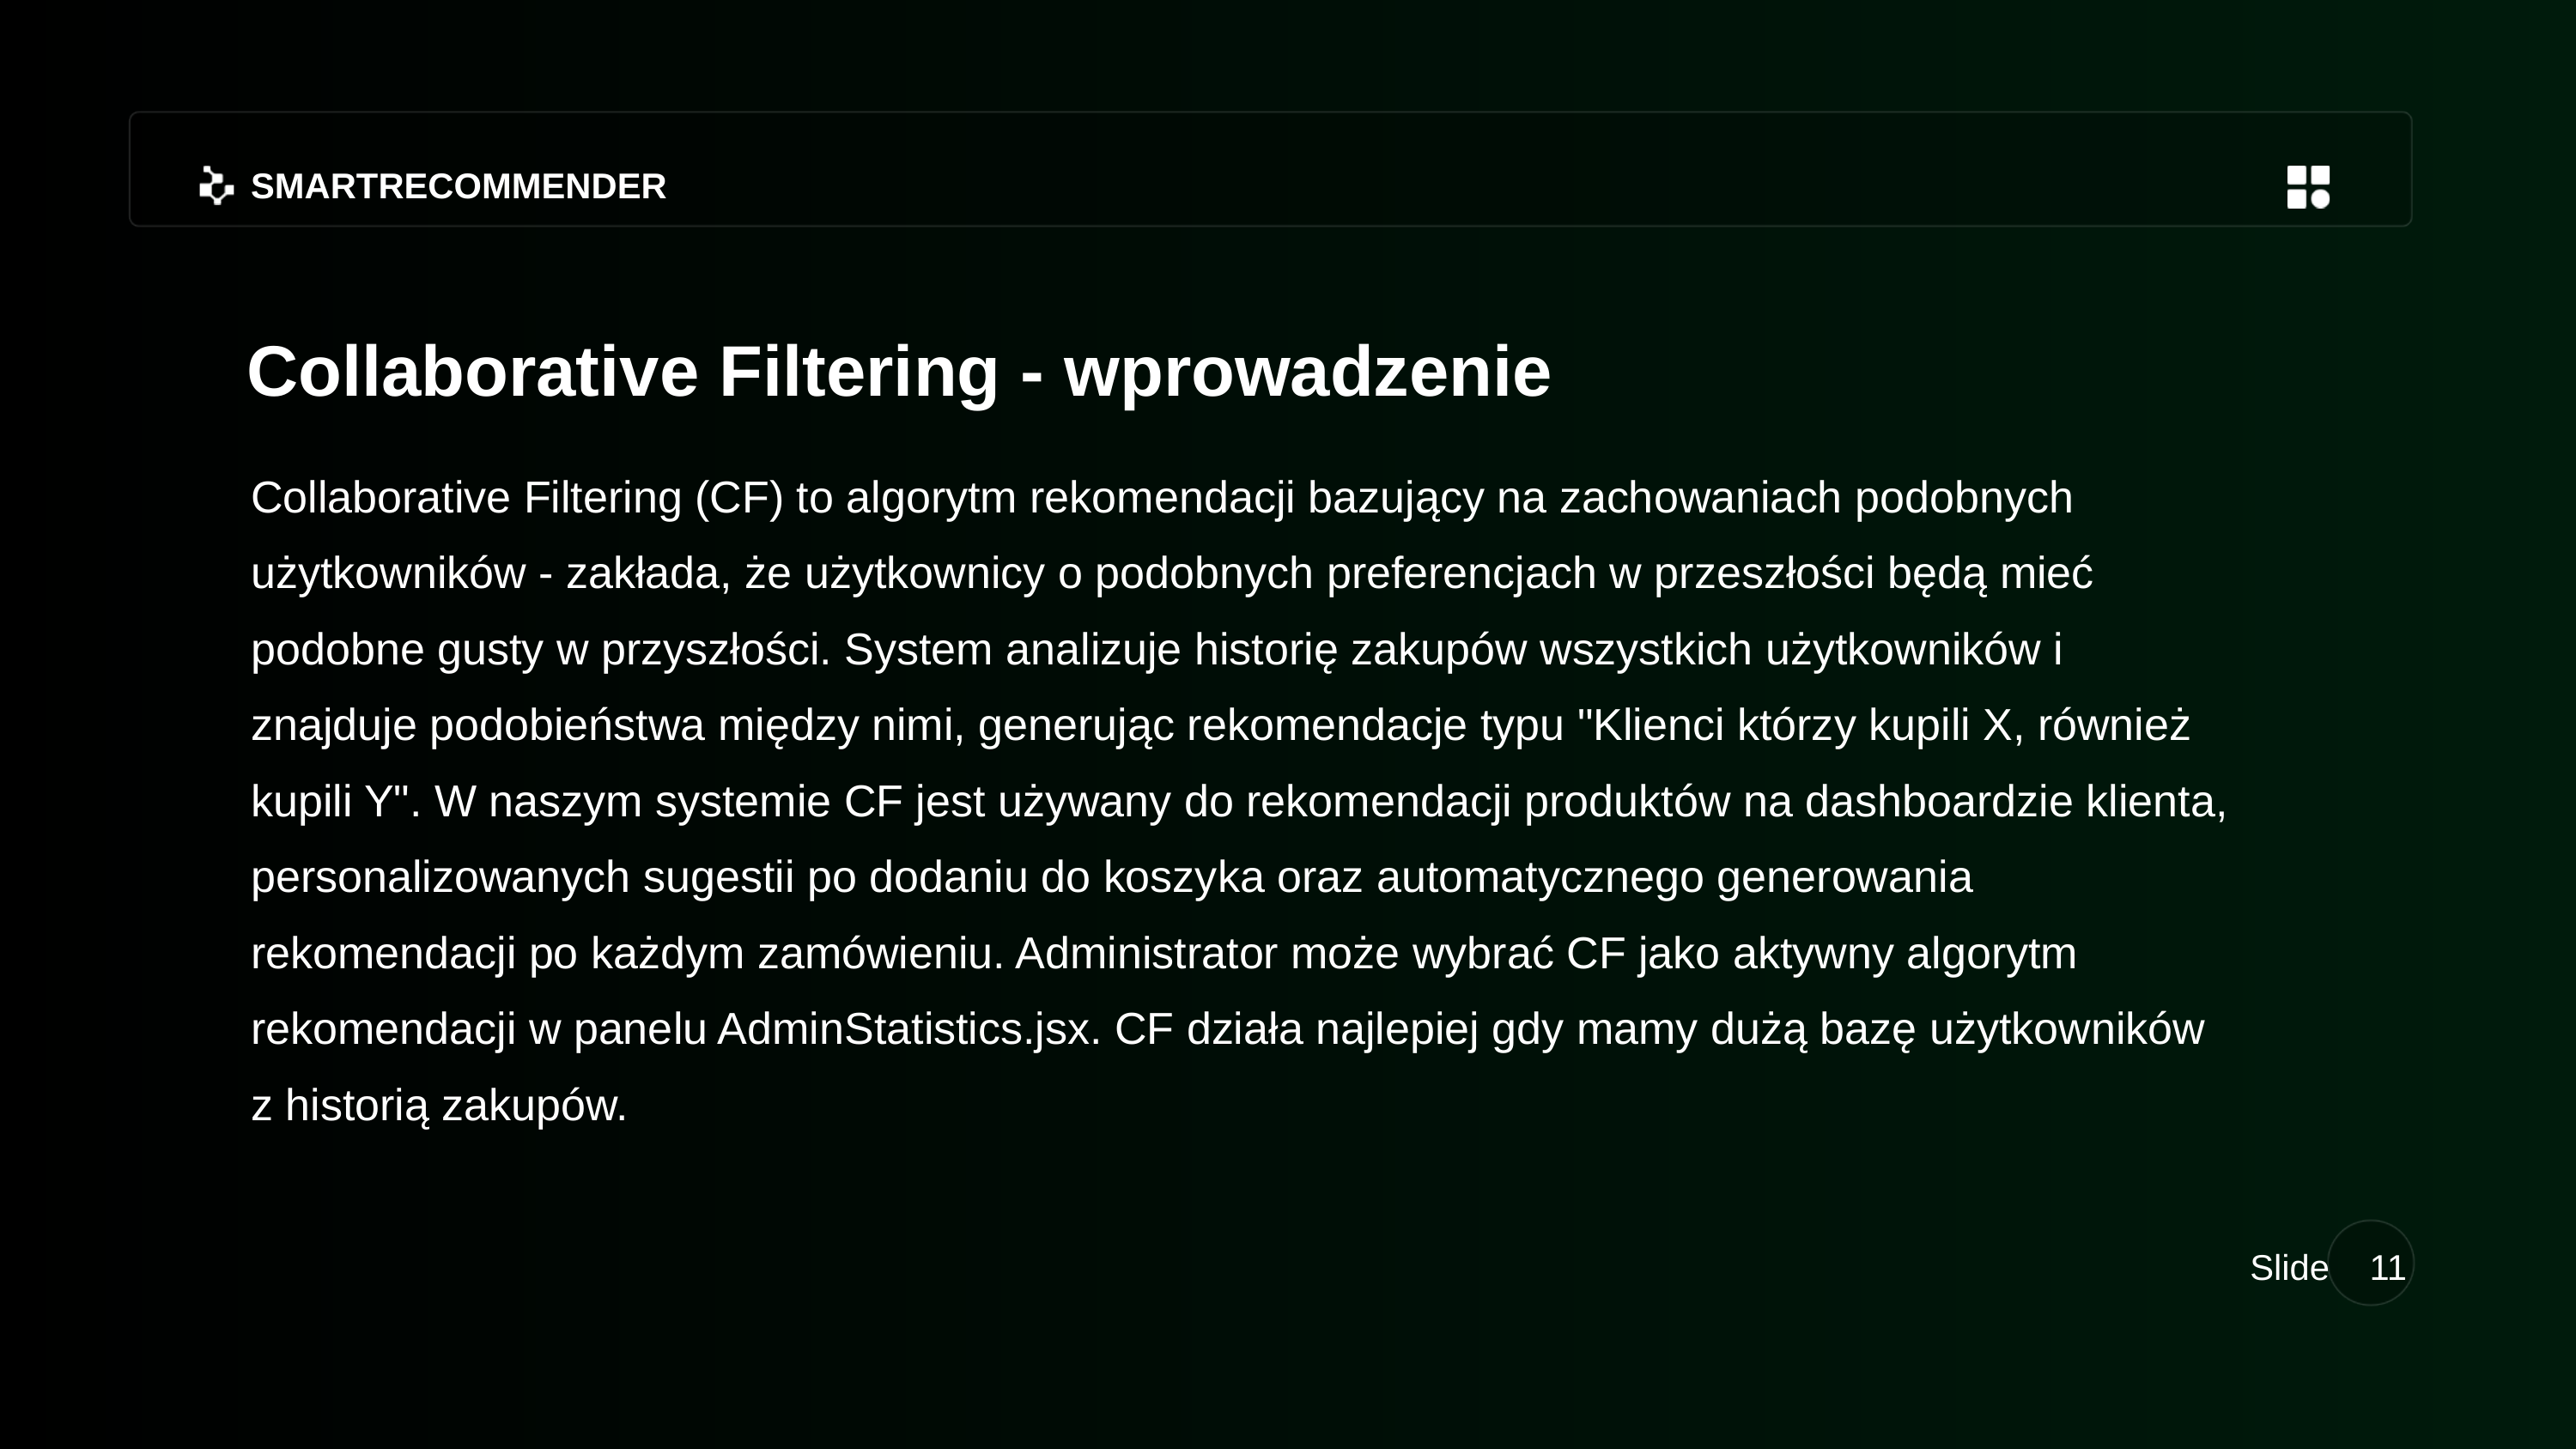

SMARTRECOMMENDER
Collaborative Filtering - wprowadzenie
Collaborative Filtering (CF) to algorytm rekomendacji bazujący na zachowaniach podobnych użytkowników - zakłada, że użytkownicy o podobnych preferencjach w przeszłości będą mieć podobne gusty w przyszłości. System analizuje historię zakupów wszystkich użytkowników i znajduje podobieństwa między nimi, generując rekomendacje typu "Klienci którzy kupili X, również kupili Y". W naszym systemie CF jest używany do rekomendacji produktów na dashboardzie klienta, personalizowanych sugestii po dodaniu do koszyka oraz automatycznego generowania rekomendacji po każdym zamówieniu. Administrator może wybrać CF jako aktywny algorytm rekomendacji w panelu AdminStatistics.jsx. CF działa najlepiej gdy mamy dużą bazę użytkowników z historią zakupów.

Slide
11